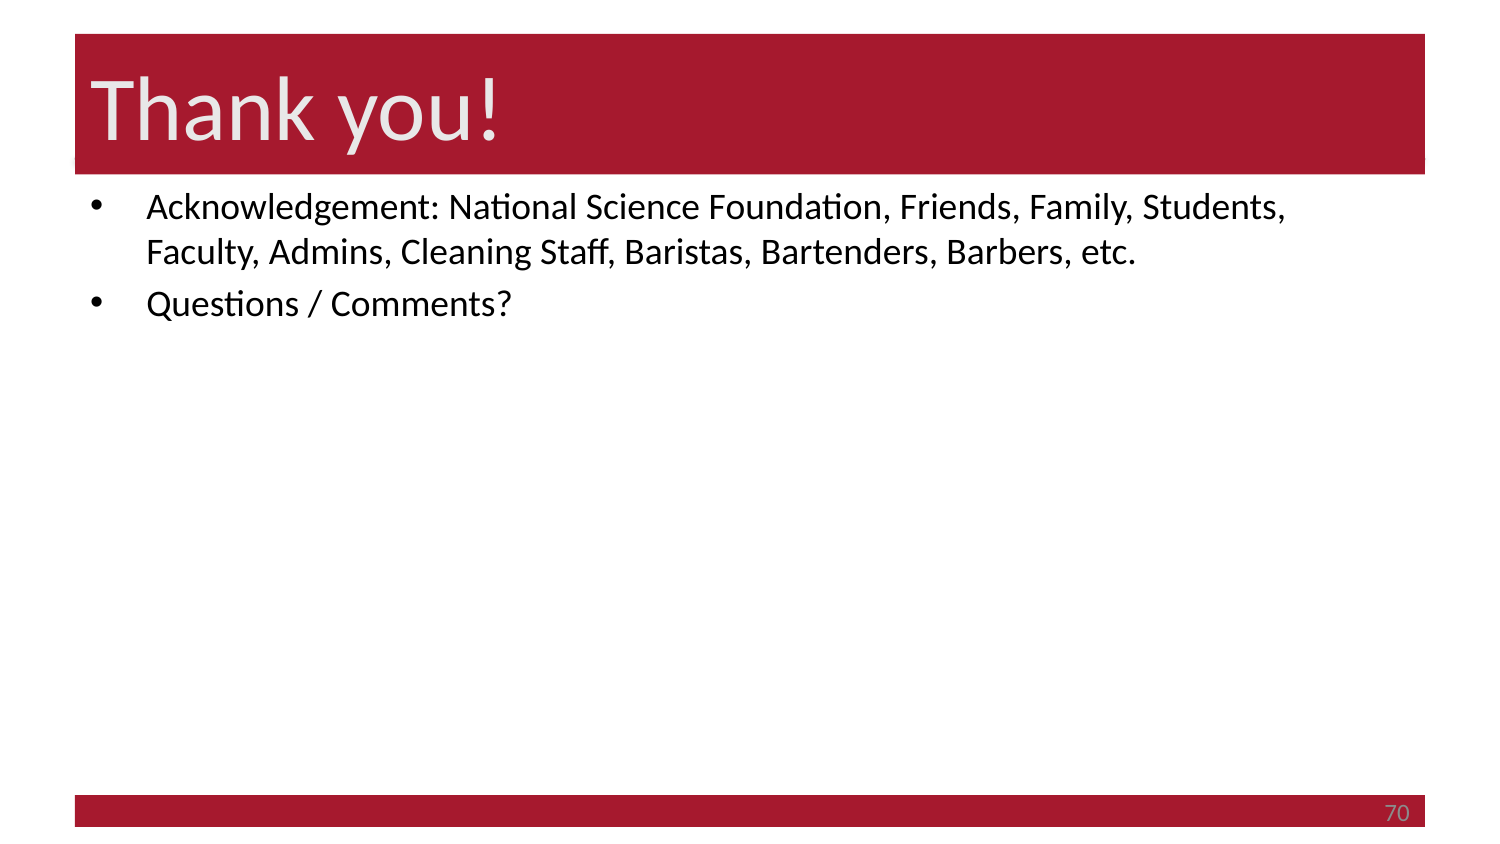

# Thank you!
Acknowledgement: National Science Foundation, Friends, Family, Students, Faculty, Admins, Cleaning Staff, Baristas, Bartenders, Barbers, etc.
Questions / Comments?